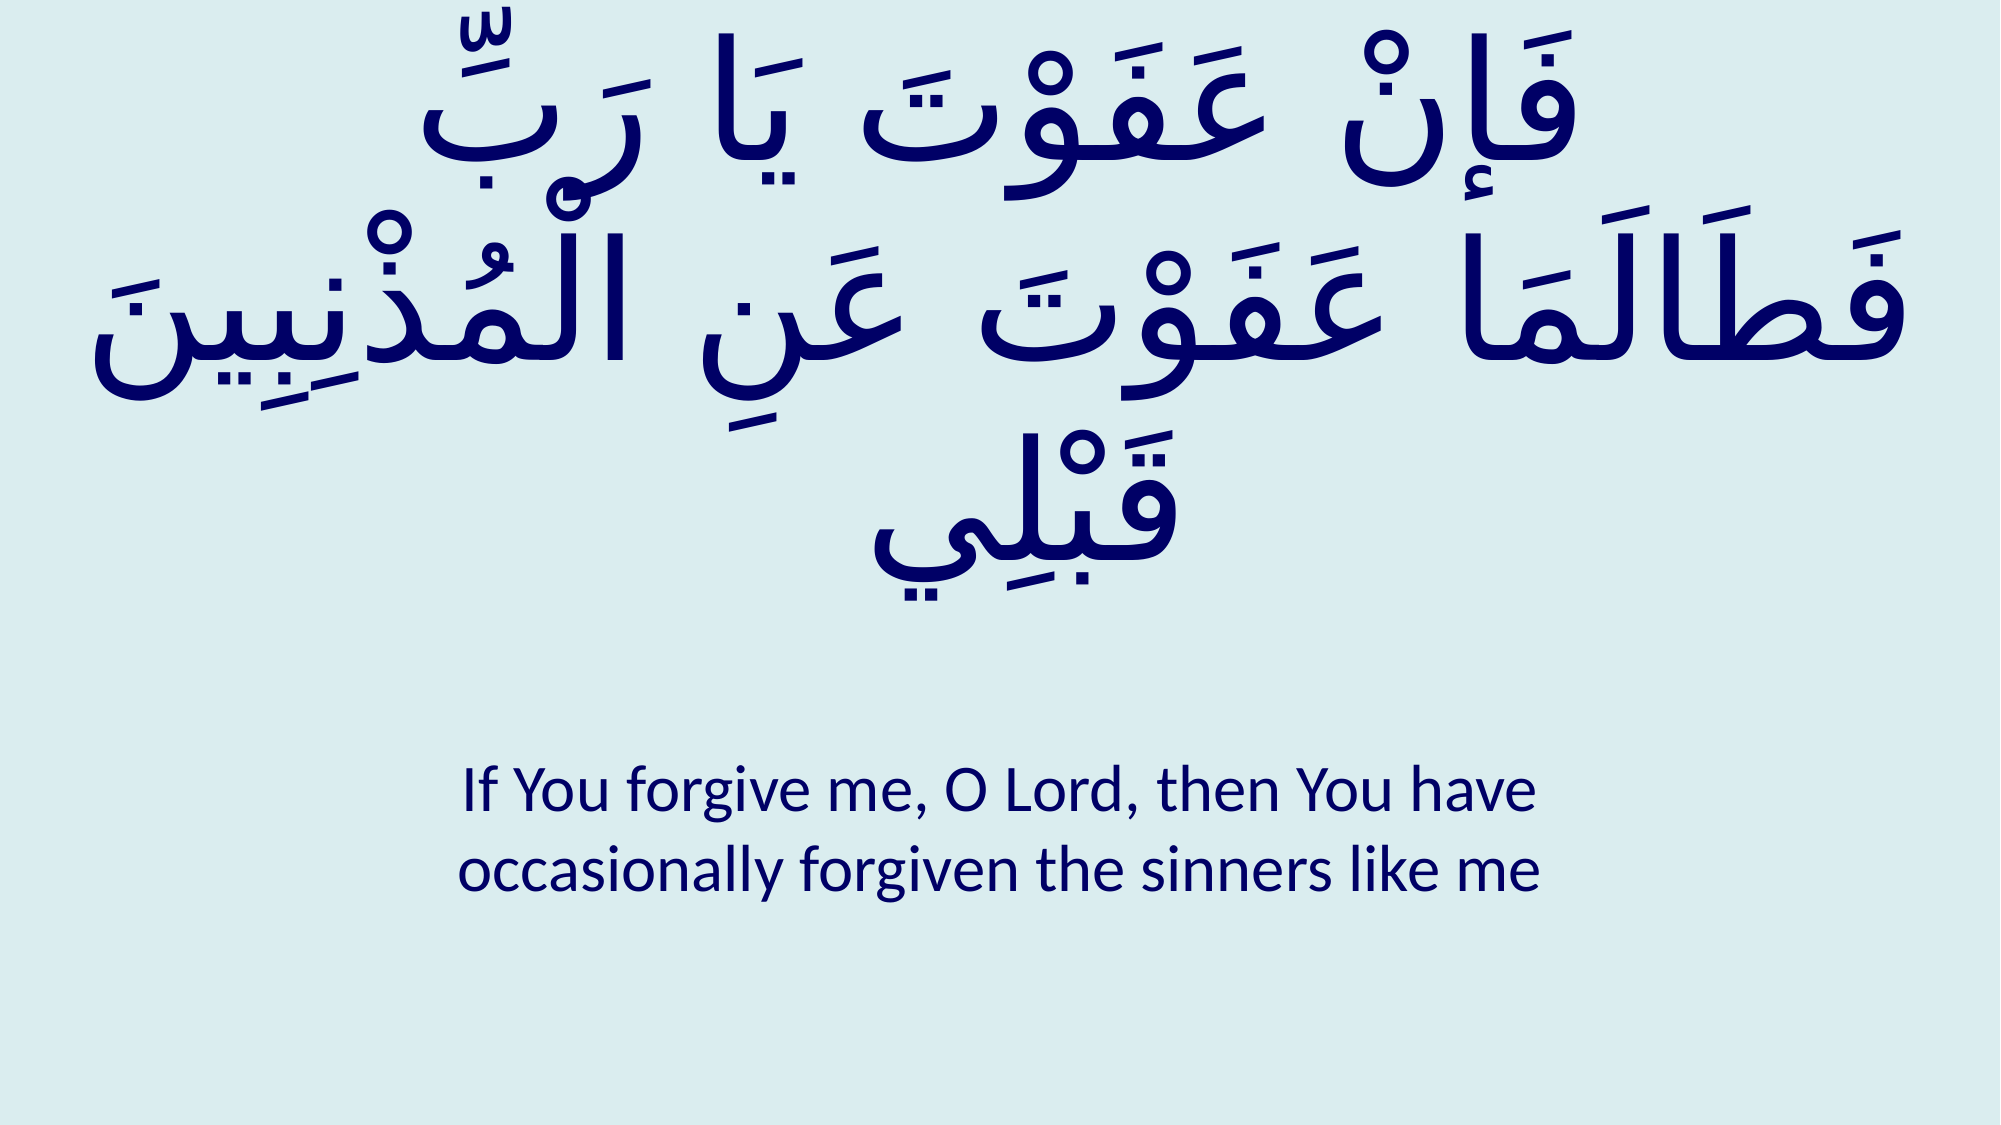

# فَإنْ عَفَوْتَ يَا رَبِّ فَطَالَمَا عَفَوْتَ عَنِ الْمُذْنِبِينَ قَبْلِي
If You forgive me, O Lord, then You have occasionally forgiven the sinners like me